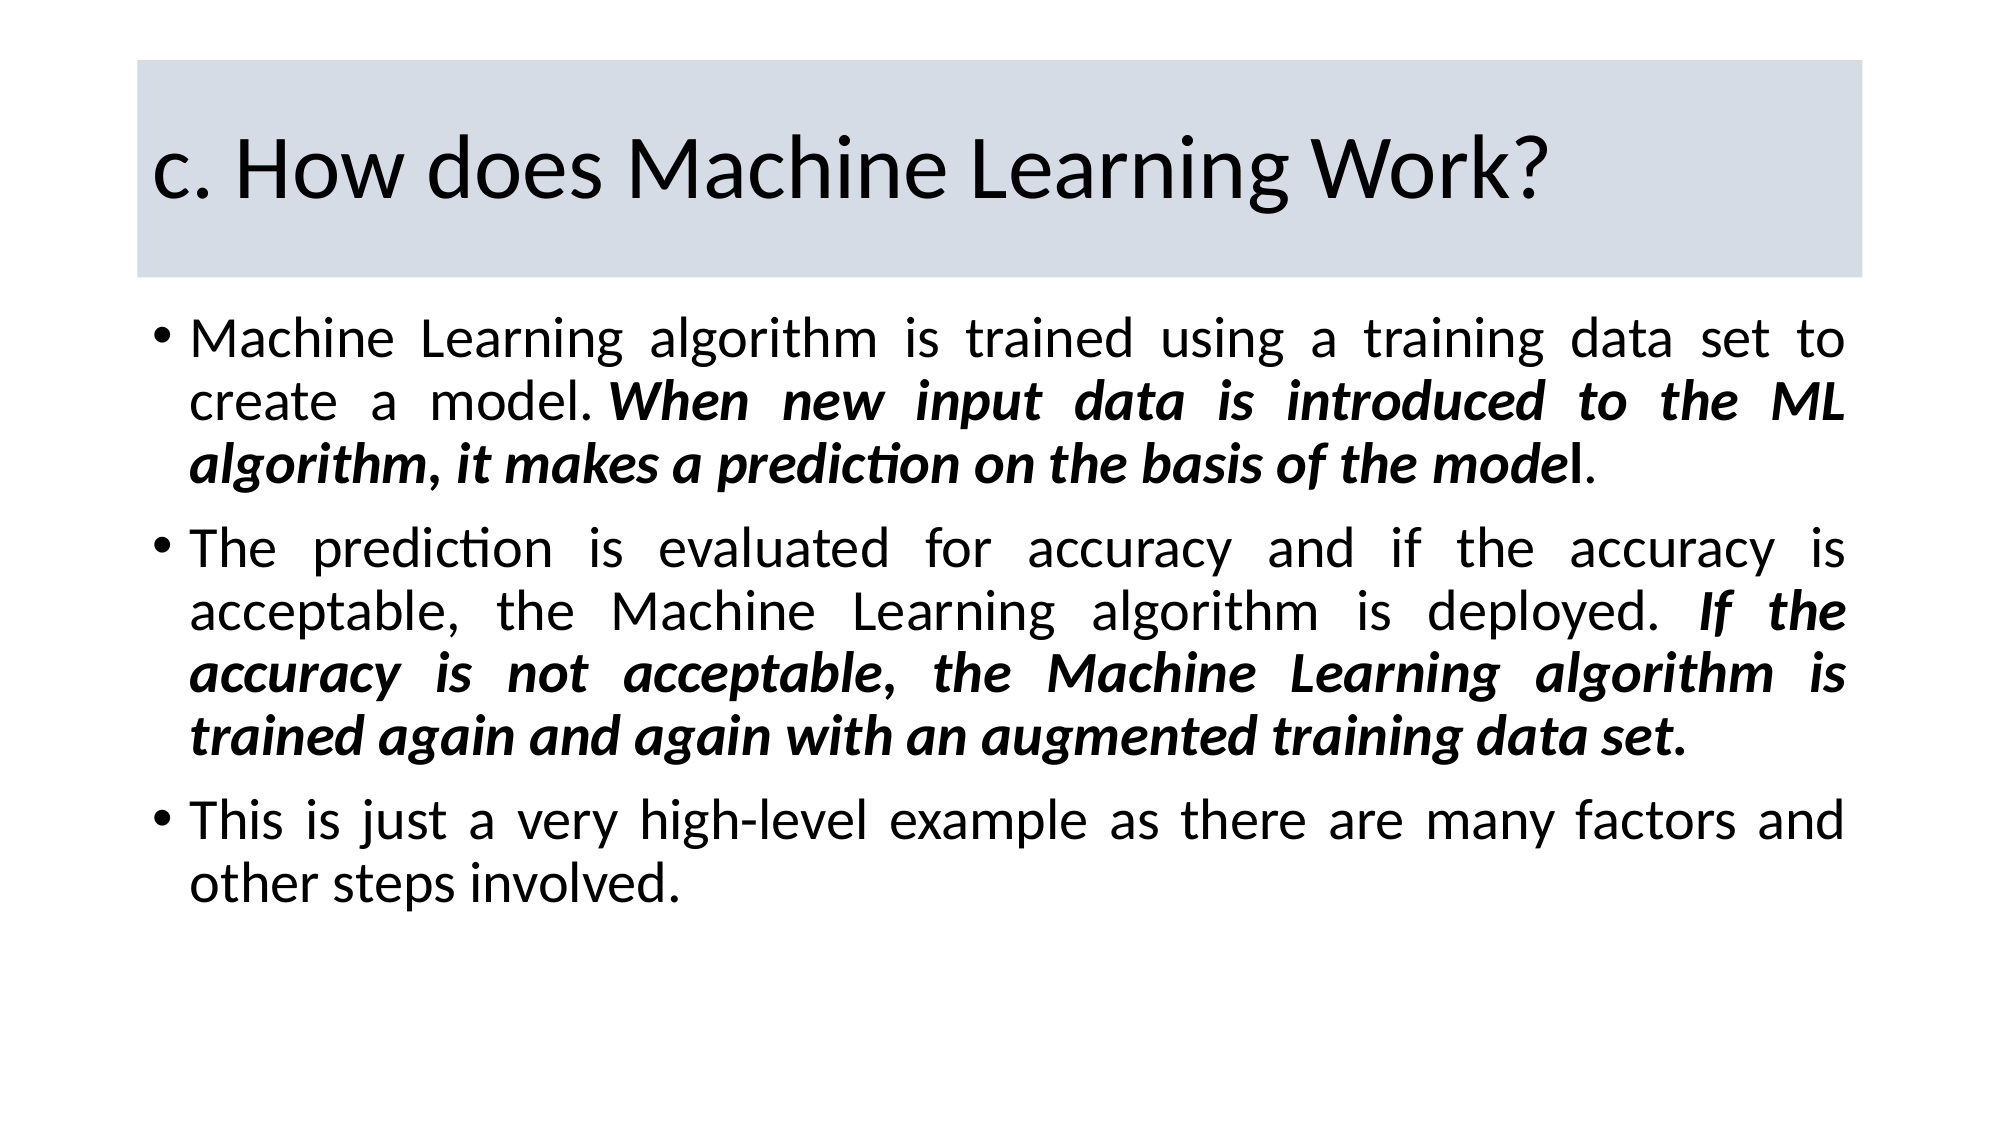

# c. How does Machine Learning Work?
Machine Learning algorithm is trained using a training data set to create a model. When new input data is introduced to the ML algorithm, it makes a prediction on the basis of the model.
The prediction is evaluated for accuracy and if the accuracy is acceptable, the Machine Learning algorithm is deployed. If the accuracy is not acceptable, the Machine Learning algorithm is trained again and again with an augmented training data set.
This is just a very high-level example as there are many factors and other steps involved.